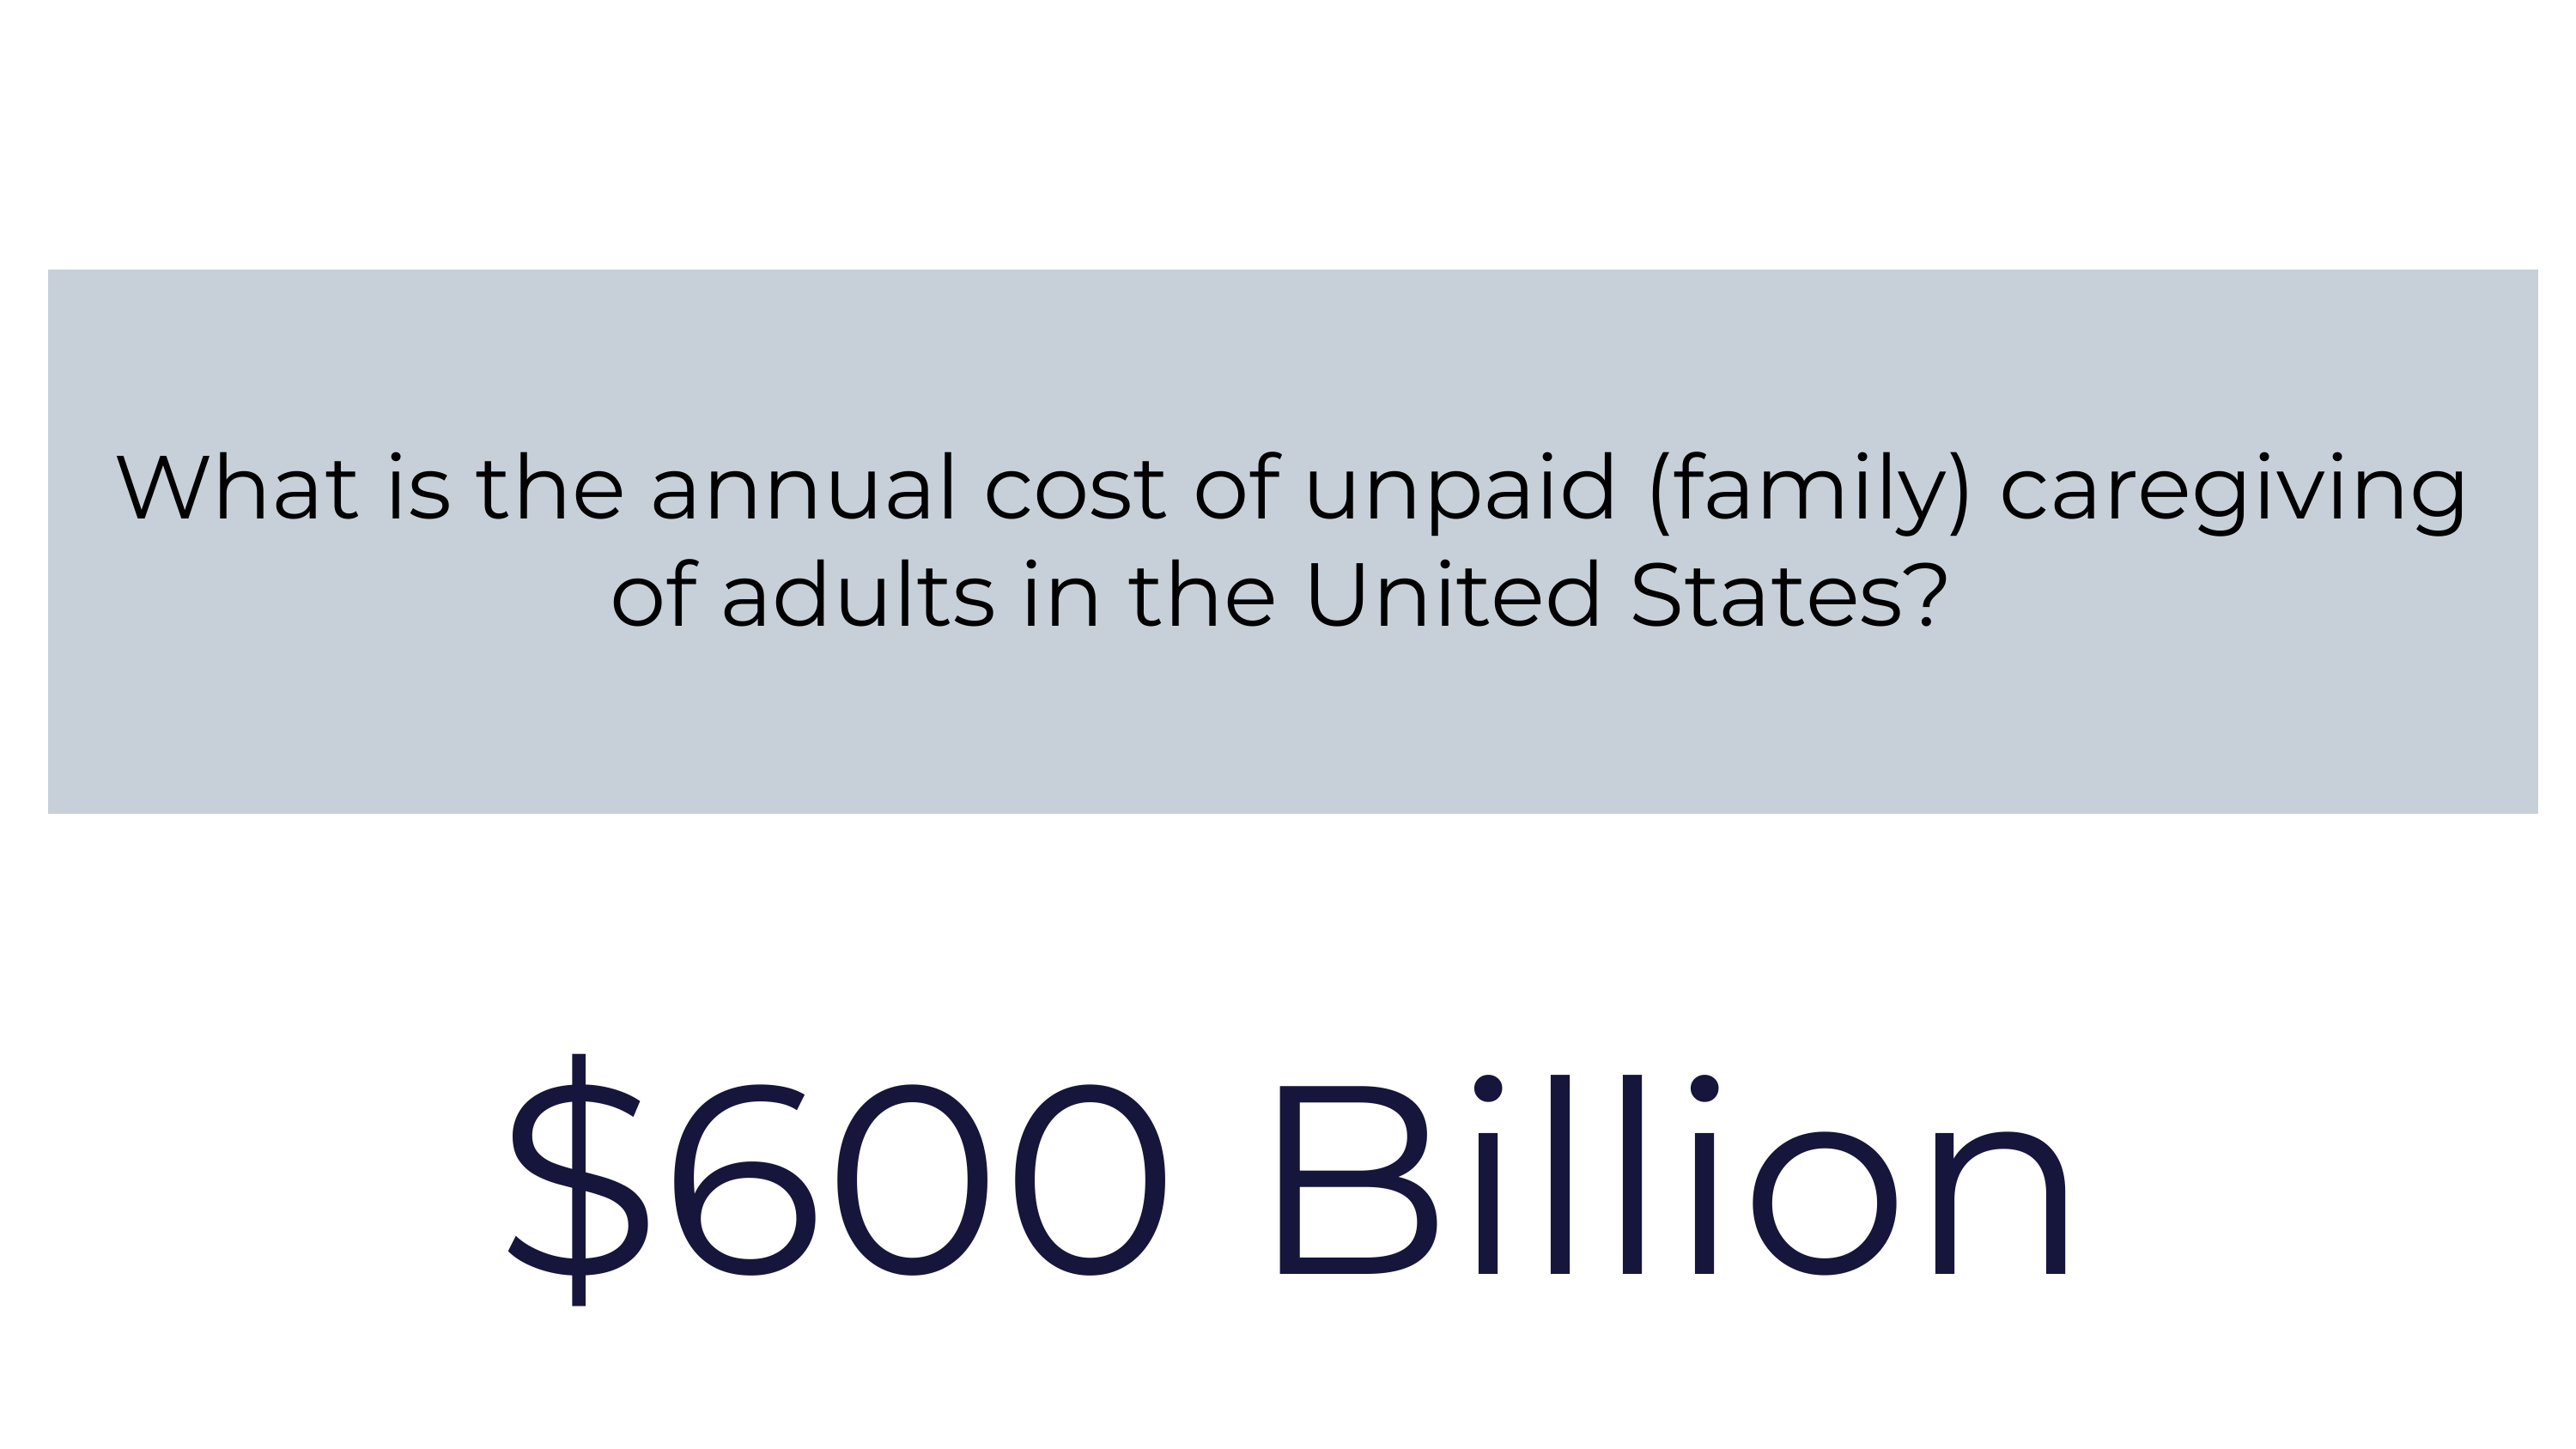

What is the annual cost of unpaid (family) caregiving of adults in the United States?
$600 Billion